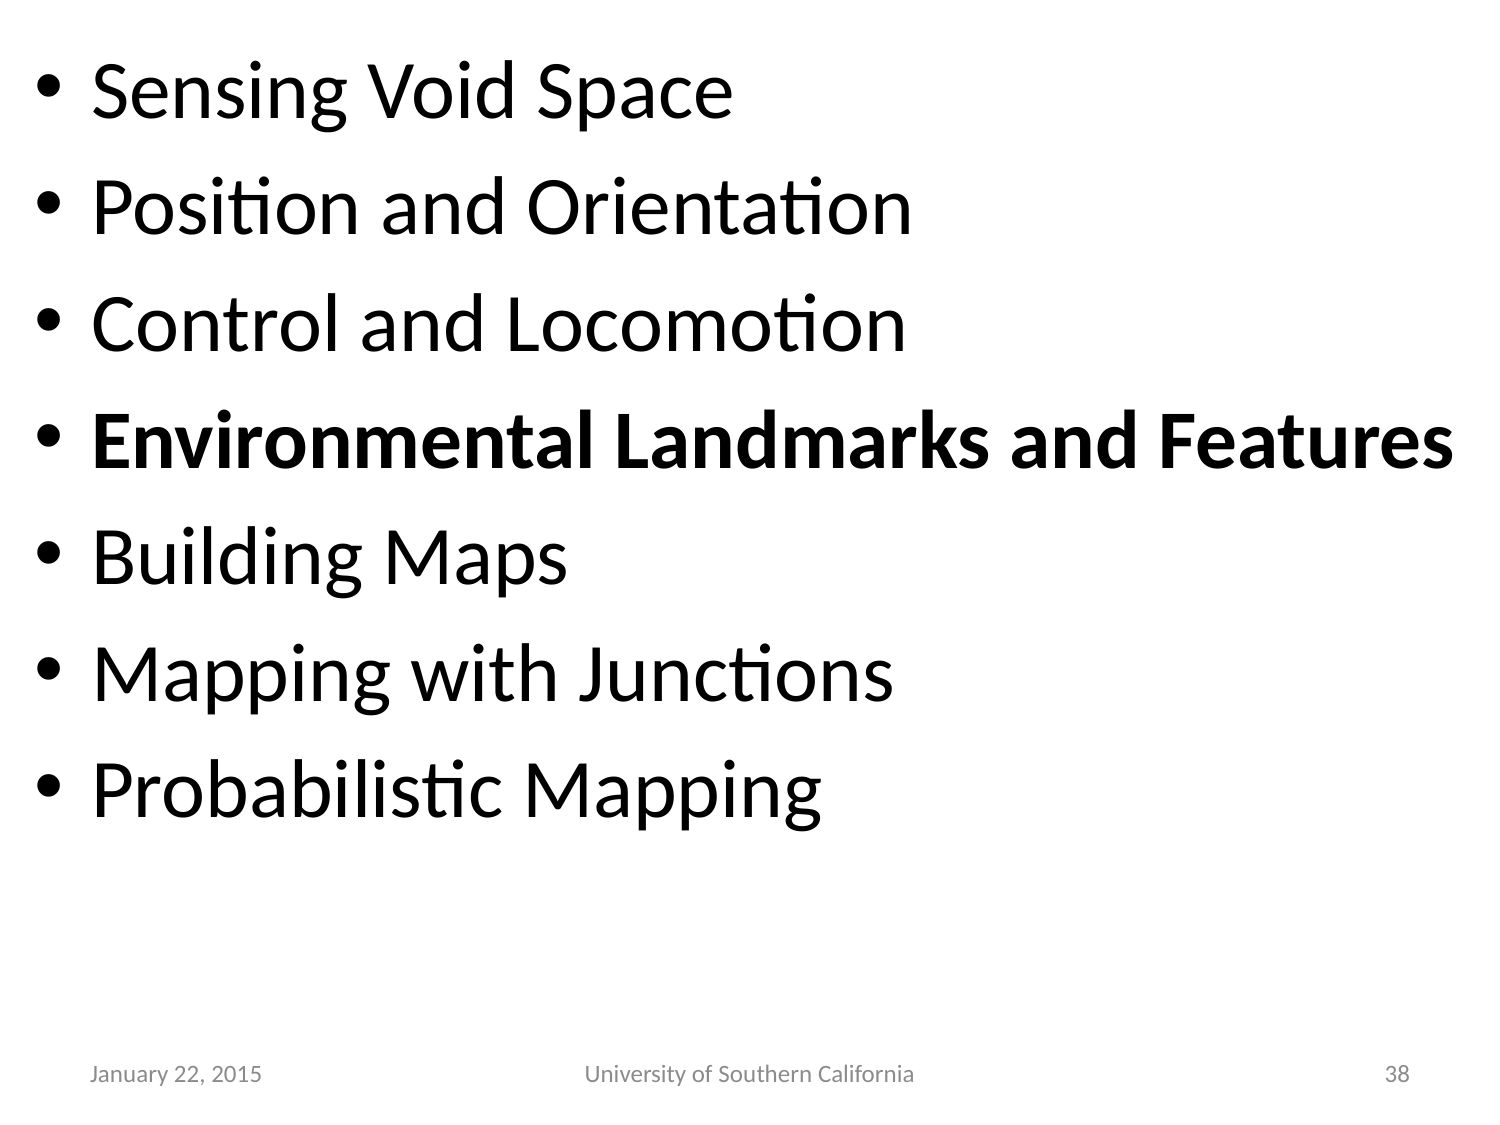

Sensing Void Space
Position and Orientation
Control and Locomotion
Environmental Landmarks and Features
Building Maps
Mapping with Junctions
Probabilistic Mapping
January 22, 2015
University of Southern California
38